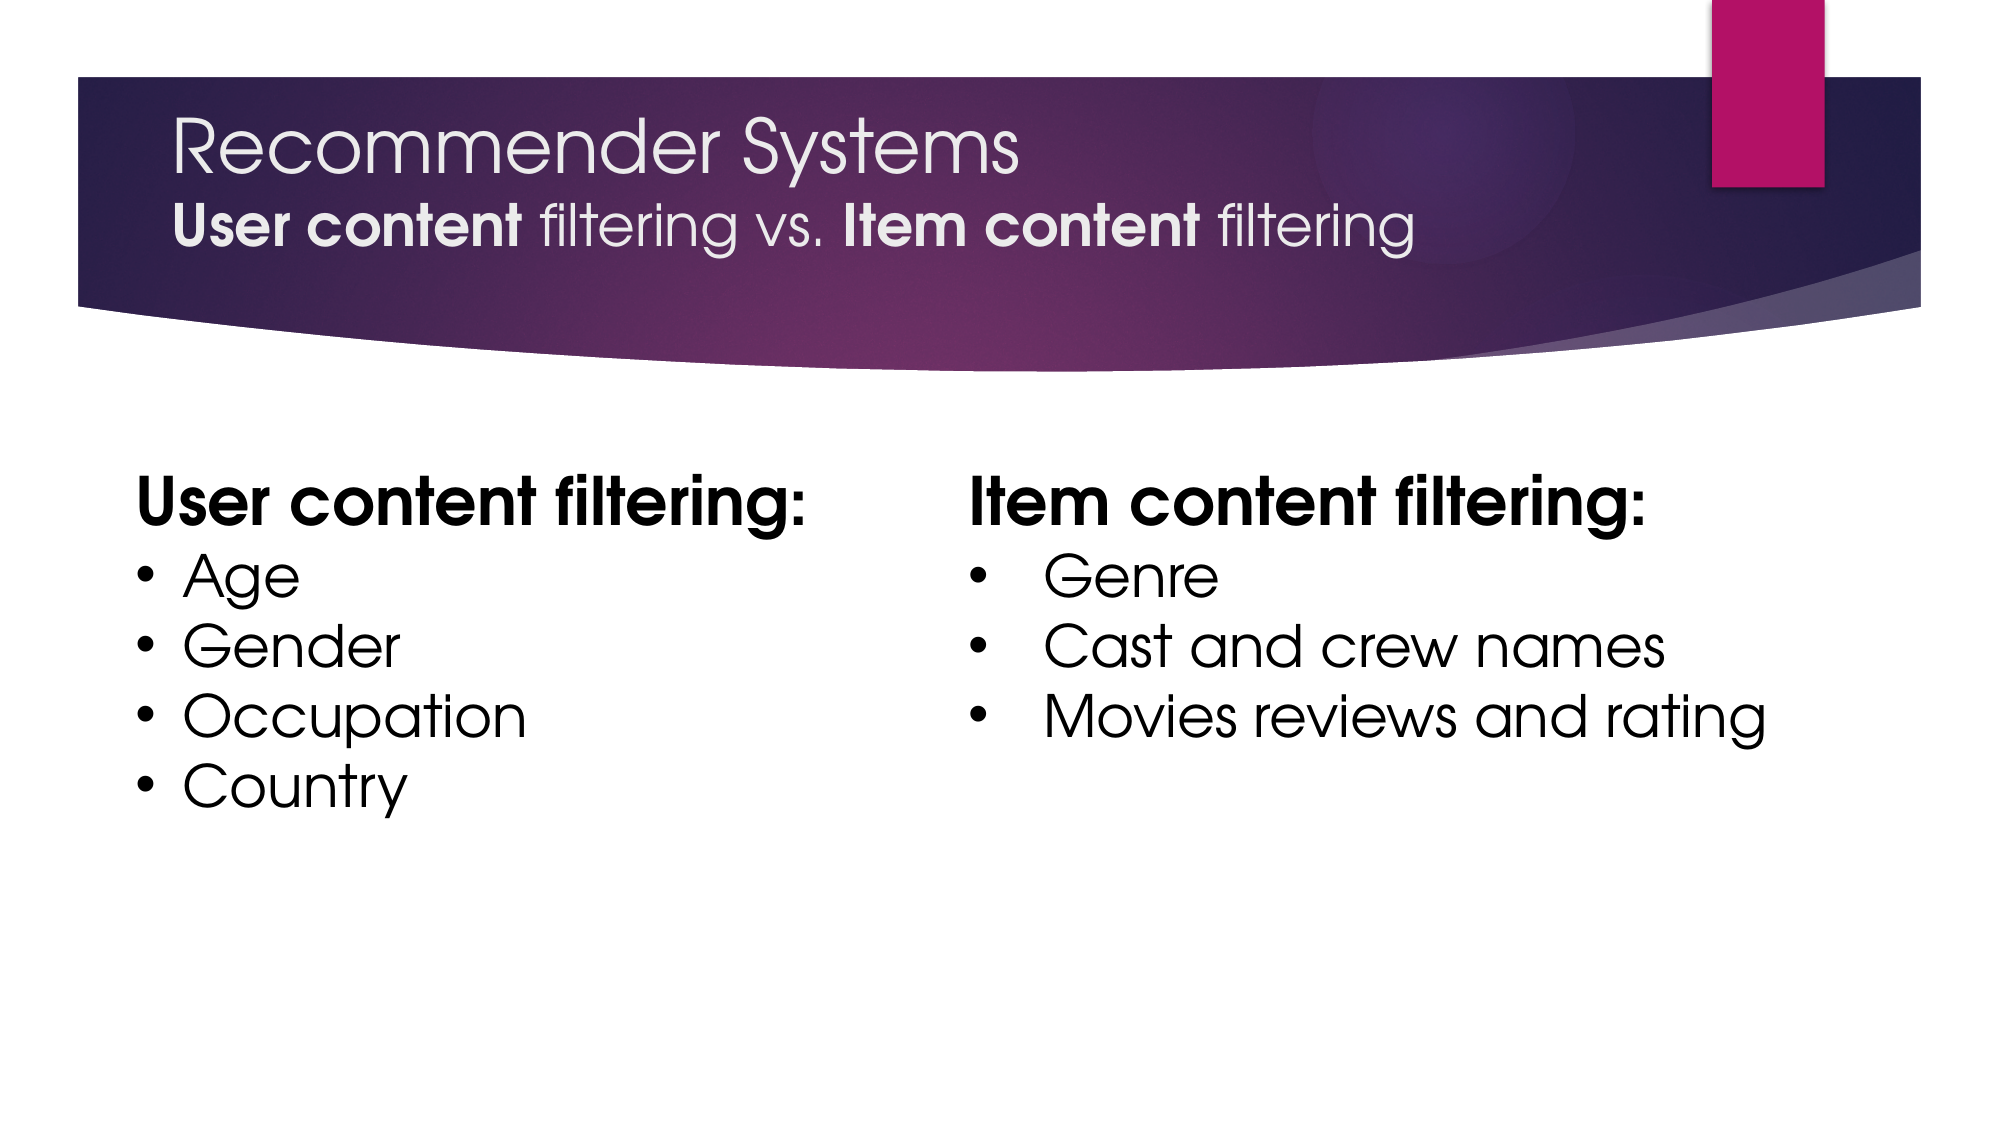

Recommender Systems
User content filtering vs. Item content filtering
User content filtering:
Age
Gender
Occupation
Country
Item content filtering:
Genre
Cast and crew names
Movies reviews and rating